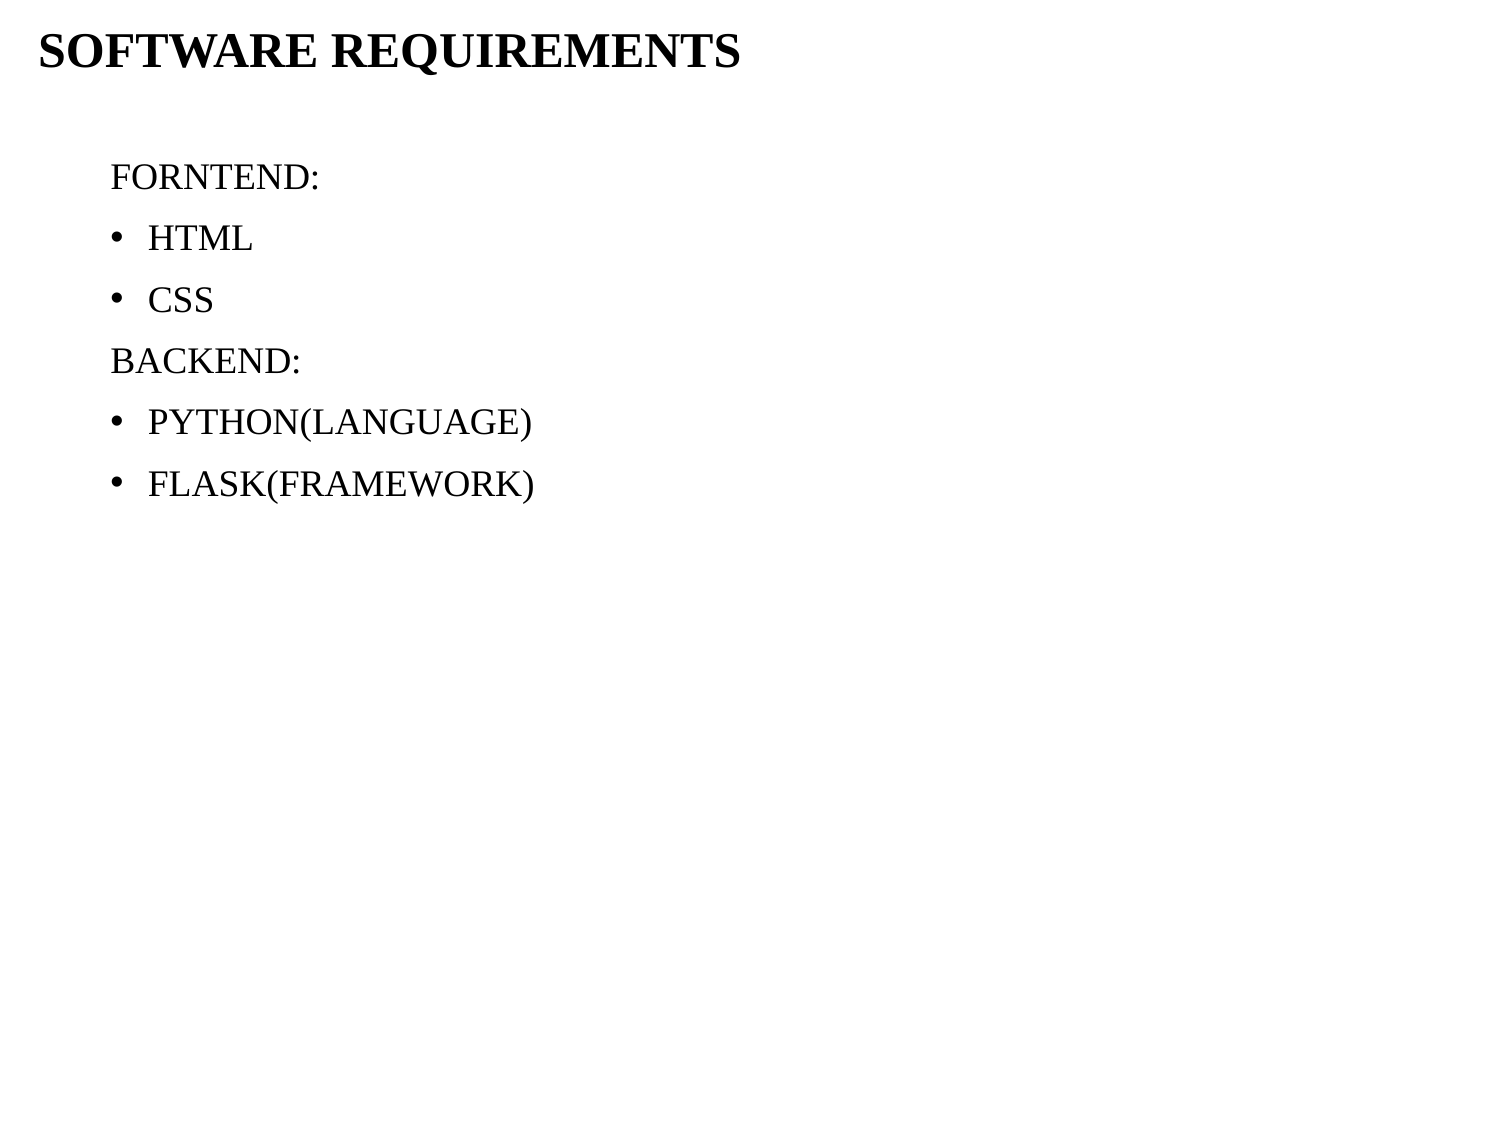

# SOFTWARE REQUIREMENTS
FORNTEND:
HTML
CSS
BACKEND:
PYTHON(LANGUAGE)
FLASK(FRAMEWORK)